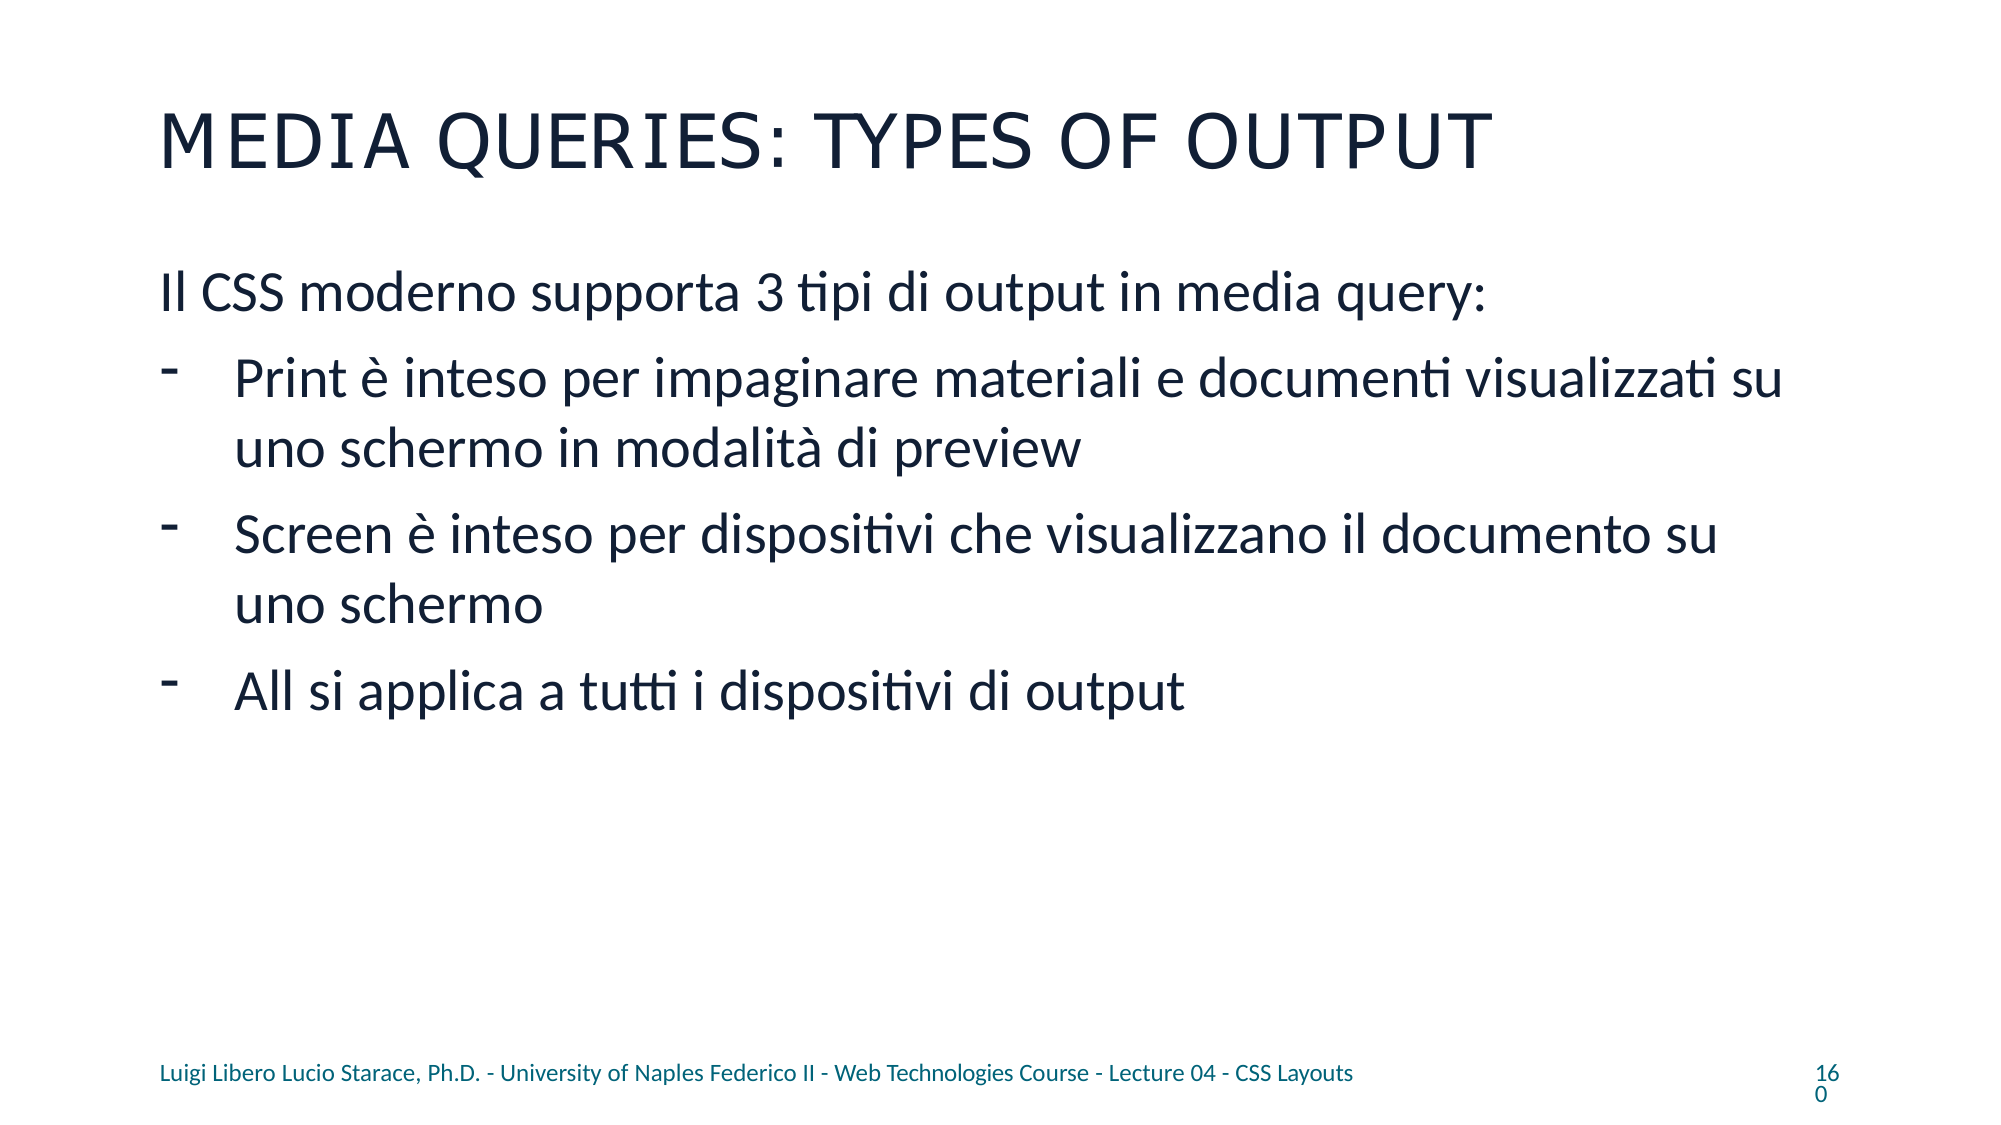

# MEDIA QUERIES: TYPES OF OUTPUT
Il CSS moderno supporta 3 tipi di output in media query:
Print è inteso per impaginare materiali e documenti visualizzati su uno schermo in modalità di preview
Screen è inteso per dispositivi che visualizzano il documento su uno schermo
All si applica a tutti i dispositivi di output
Luigi Libero Lucio Starace, Ph.D. - University of Naples Federico II - Web Technologies Course - Lecture 04 - CSS Layouts
160